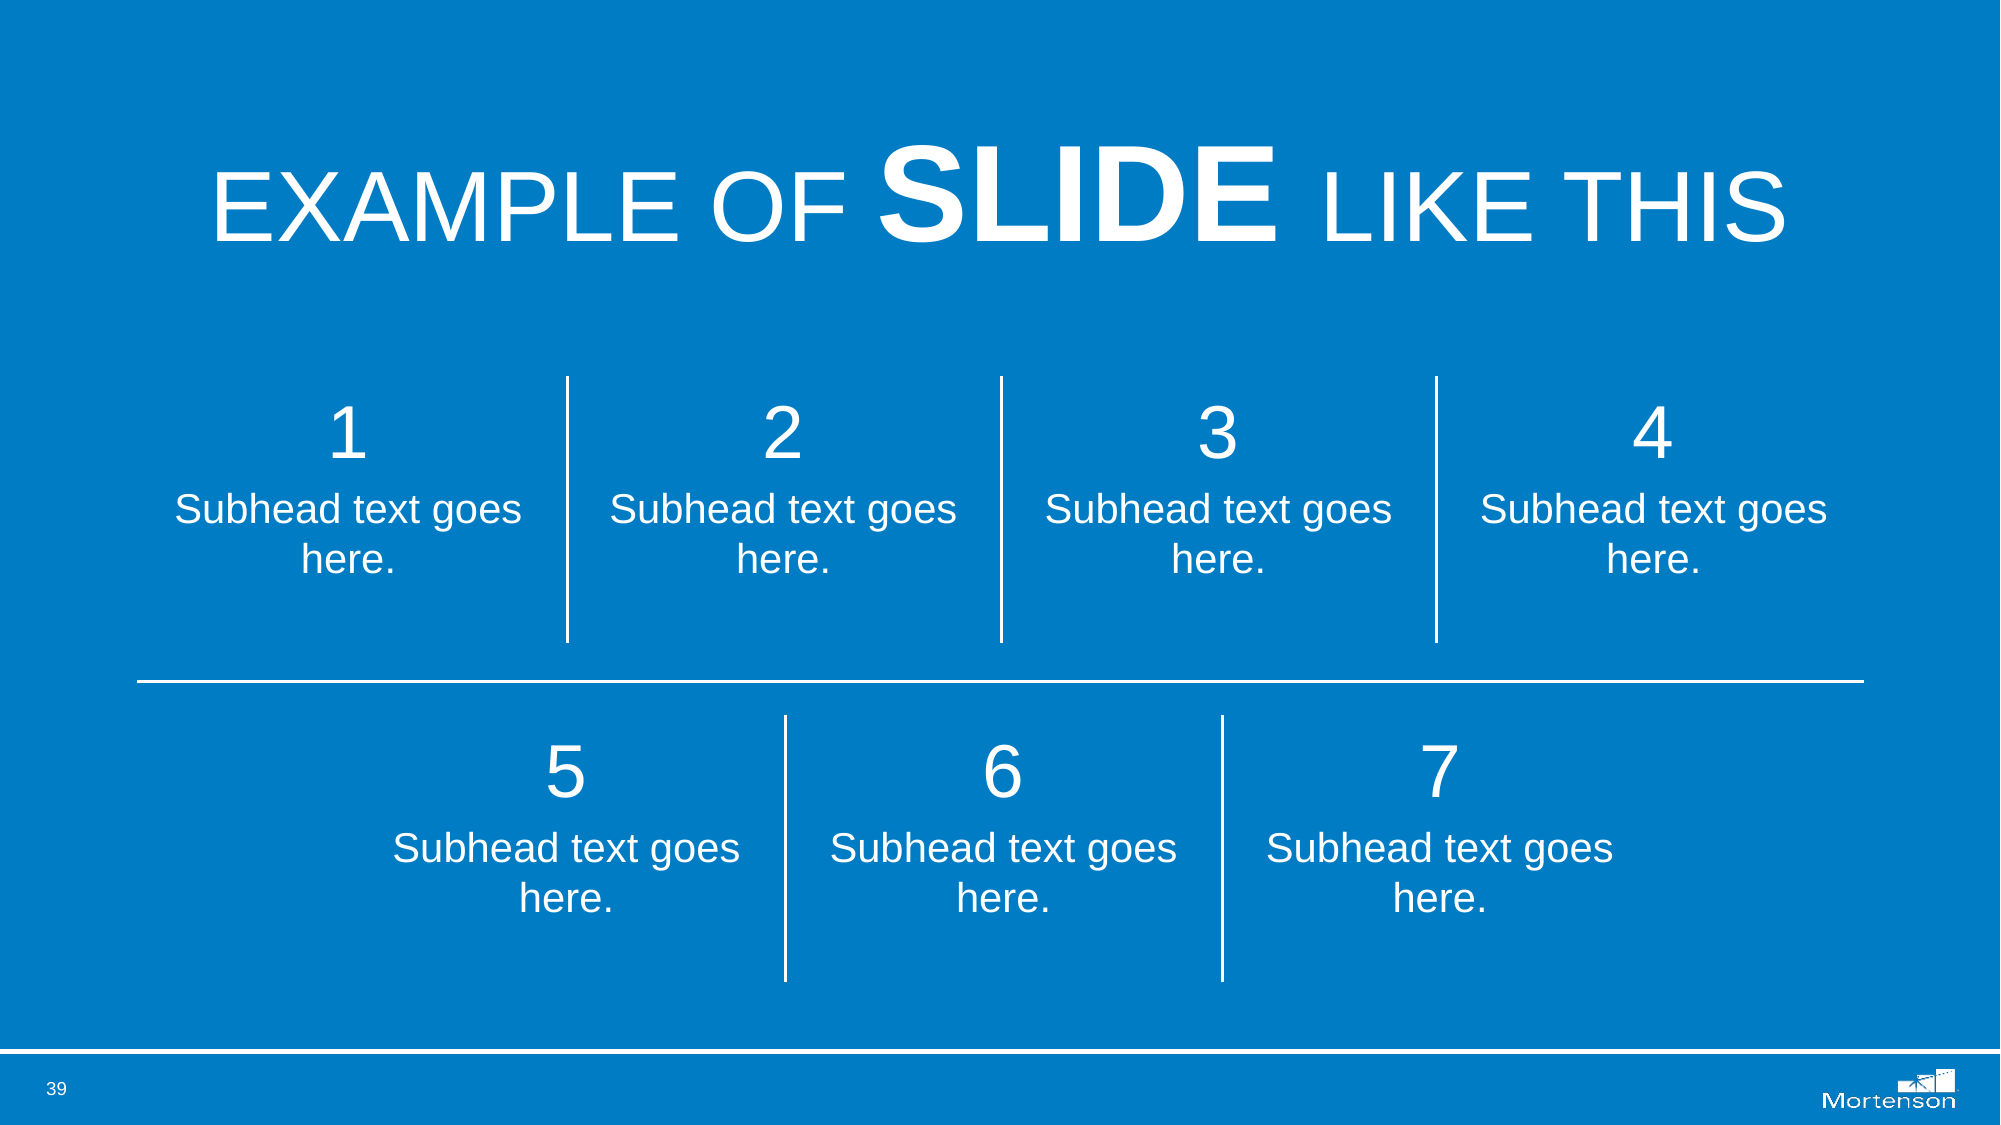

# EXAMPLE OF SLIDE LIKE THIS
1
2
3
4
Subhead text goes here.

Subhead text goes here.

Subhead text goes here.

Subhead text goes here.

5
6
7
Subhead text goes here.

Subhead text goes here.

Subhead text goes here.